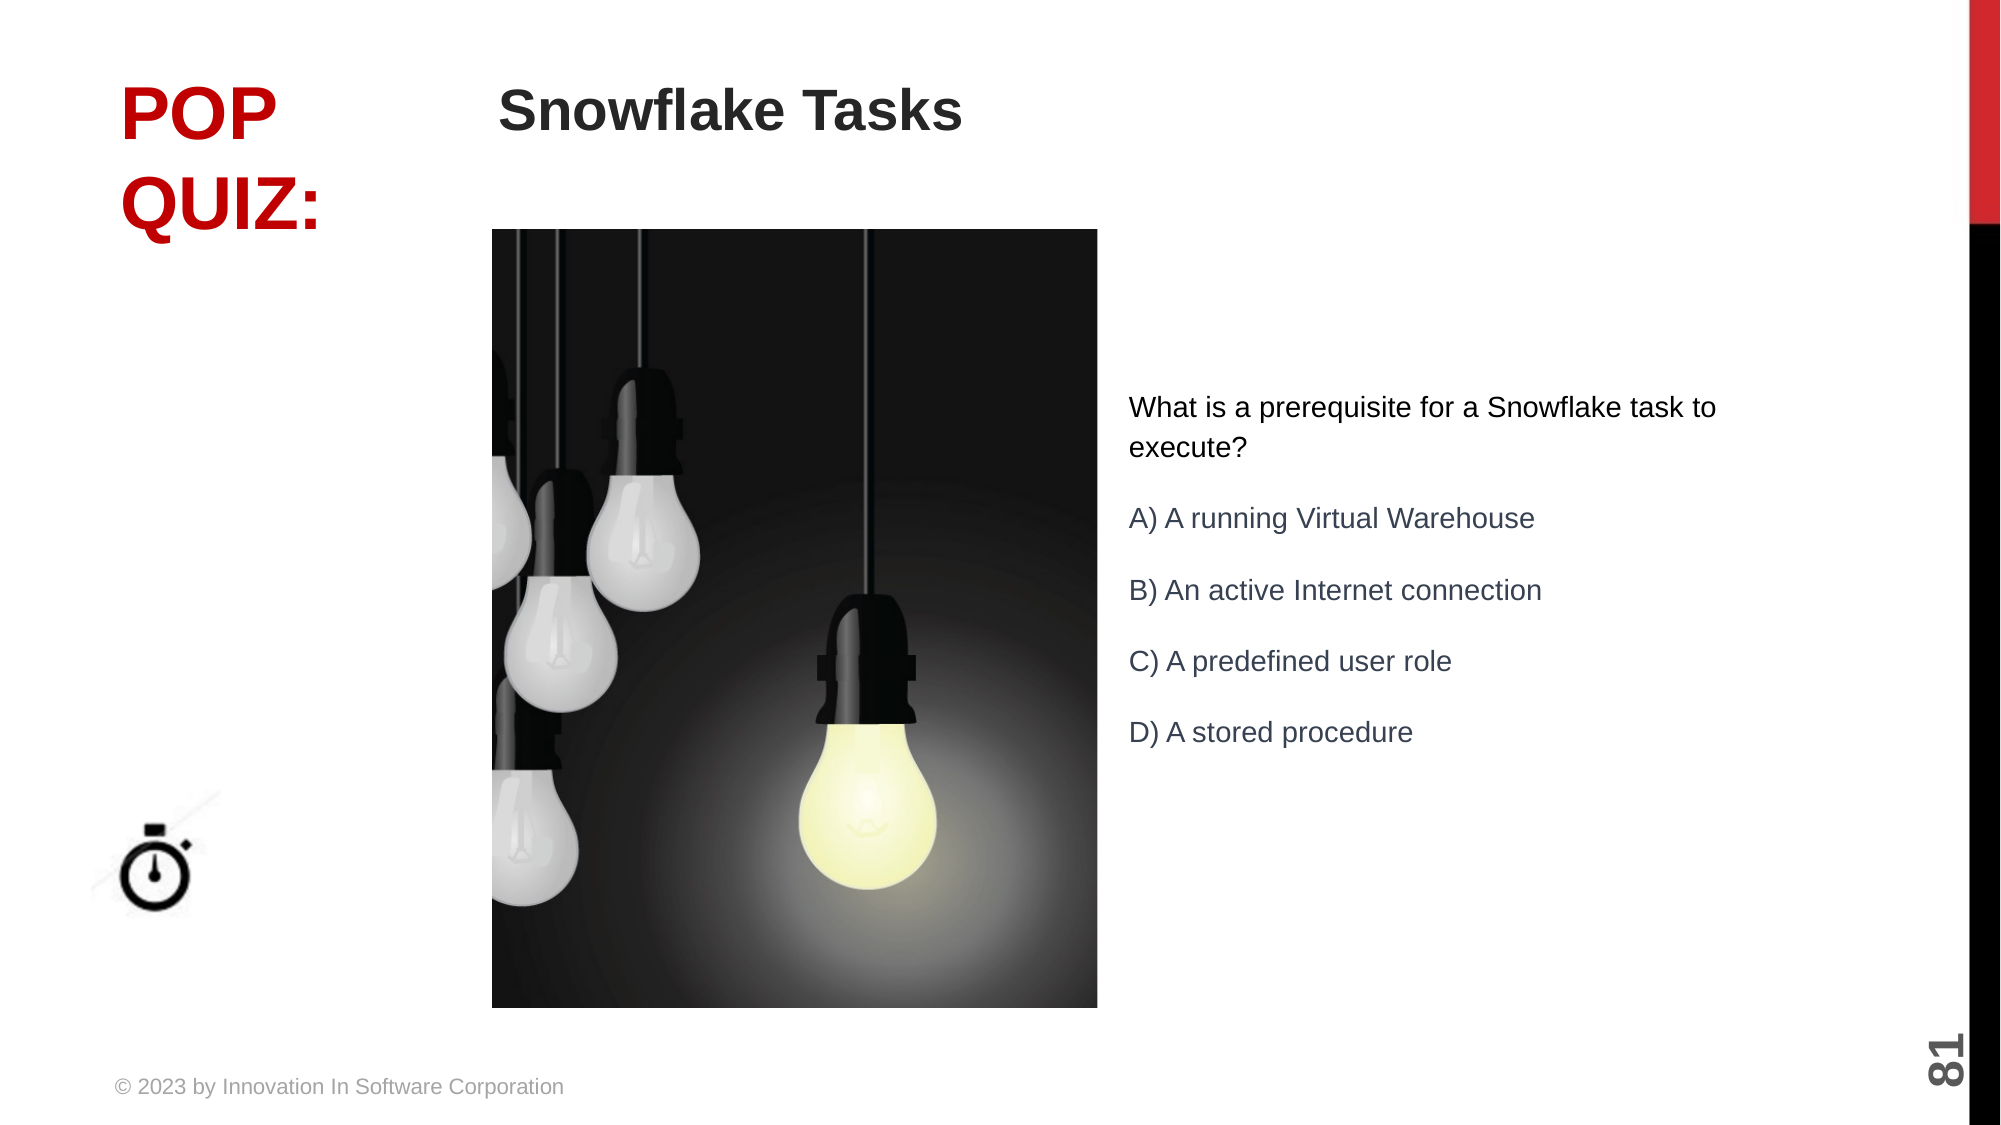

# Snowflake Tasks

What is a prerequisite for a Snowflake task to execute?
A) A running Virtual Warehouse
B) An active Internet connection
C) A predefined user role
D) A stored procedure

5 MINUTES
81
© 2023 by Innovation In Software Corporation